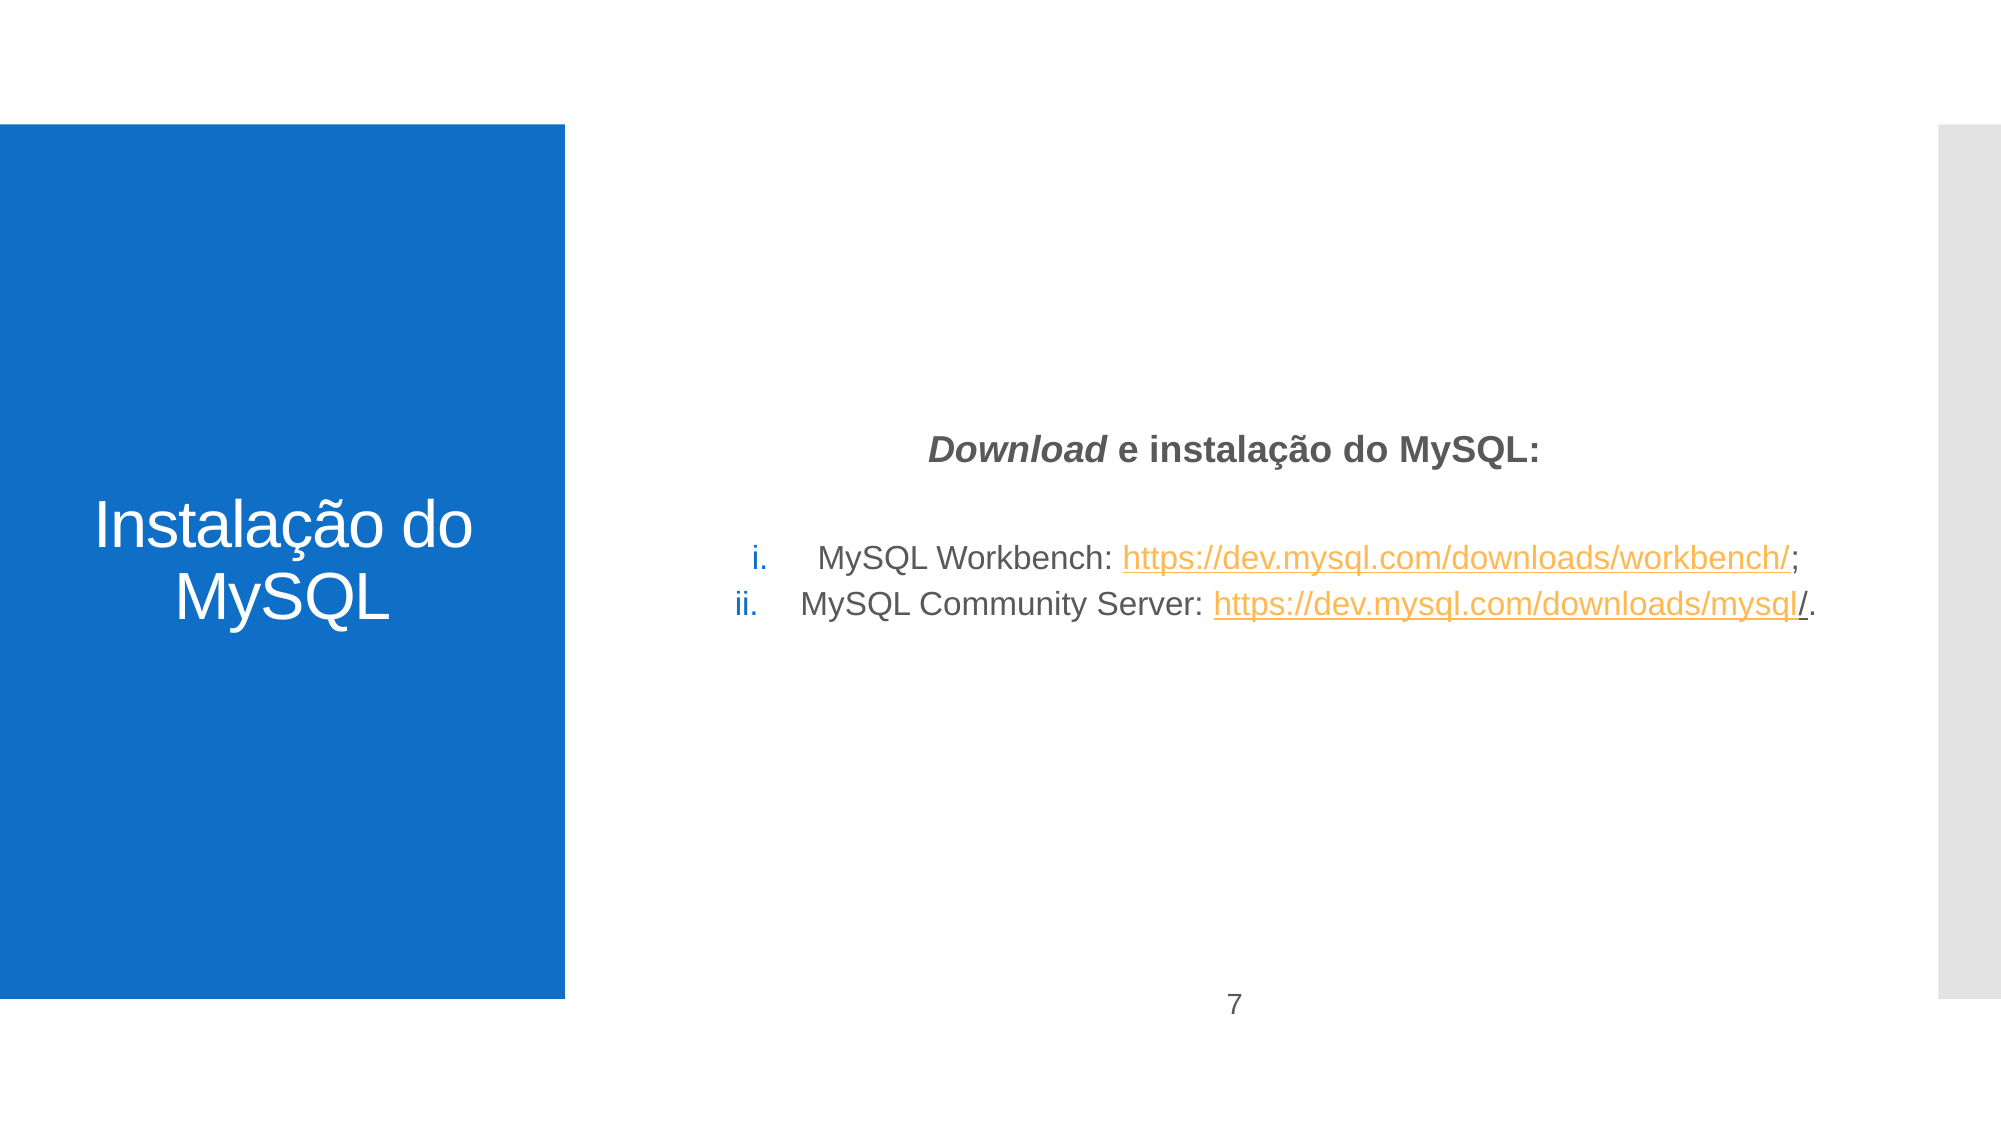

Download e instalação do MySQL:

MySQL Workbench: https://dev.mysql.com/downloads/workbench/;
MySQL Community Server: https://dev.mysql.com/downloads/mysql/.

# Instalação do MySQL
7